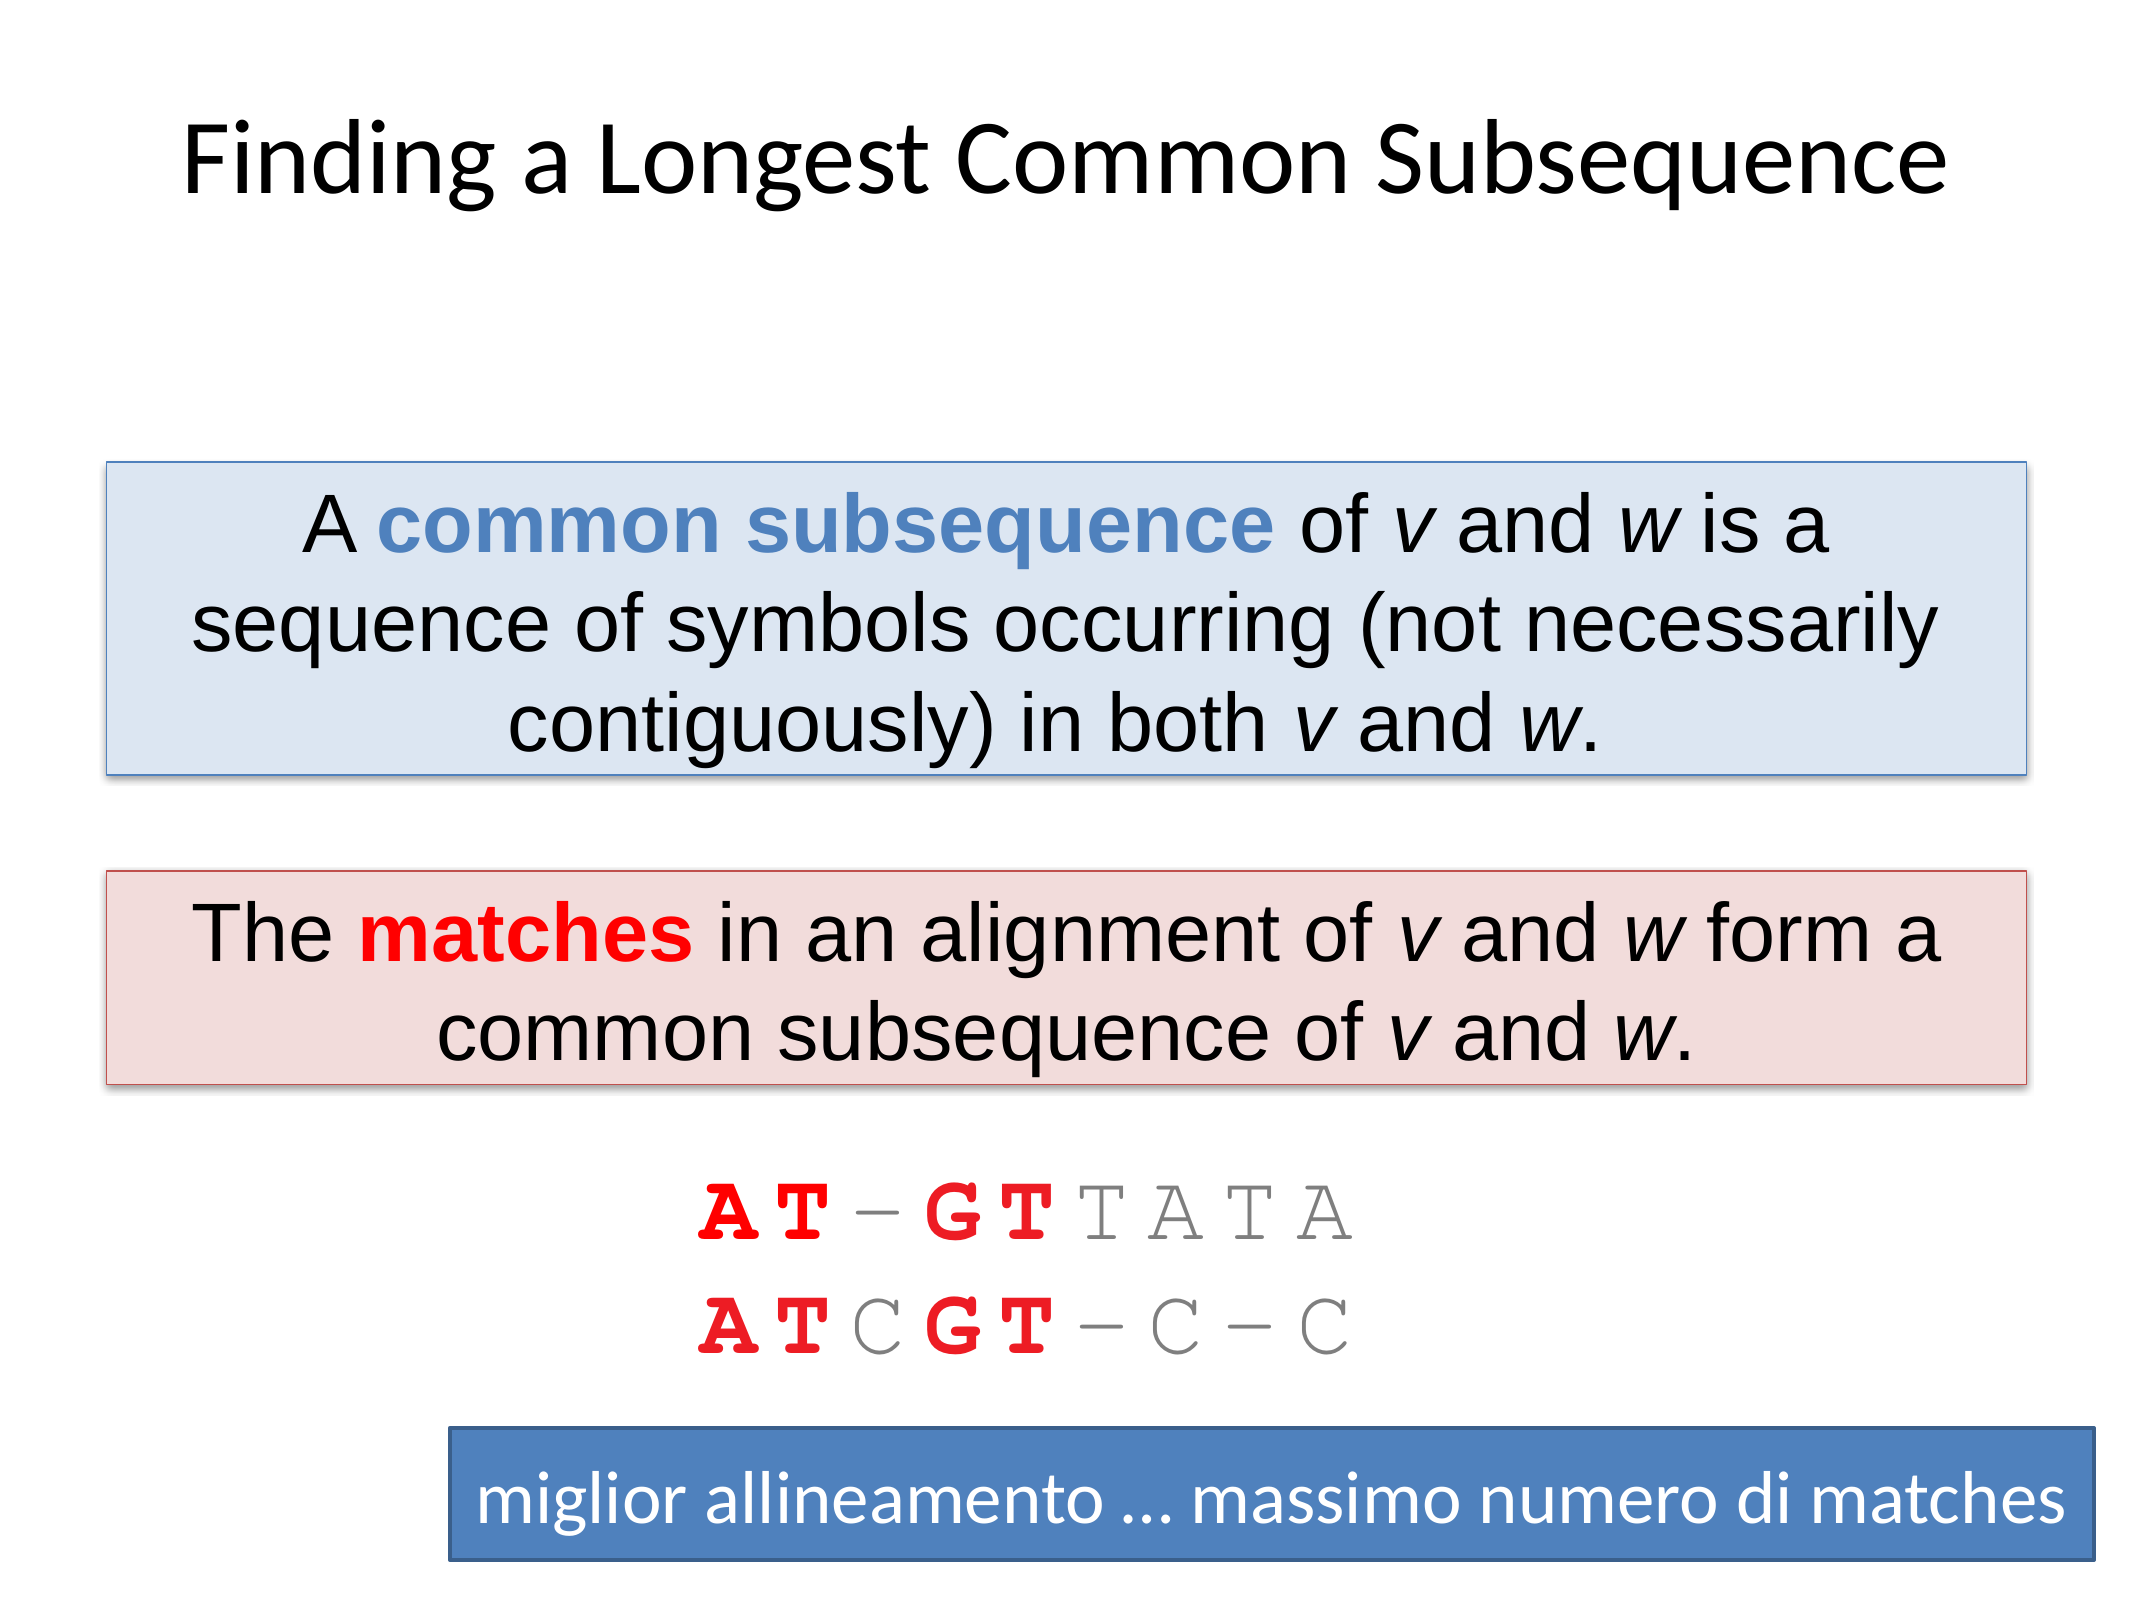

# Finding a Longest Common Subsequence
A common subsequence of v and w is a sequence of symbols occurring (not necessarily contiguously) in both v and w.
The matches in an alignment of v and w form a common subsequence of v and w.
AT-GTTATA
ATCGT-C-C
miglior allineamento … massimo numero di matches